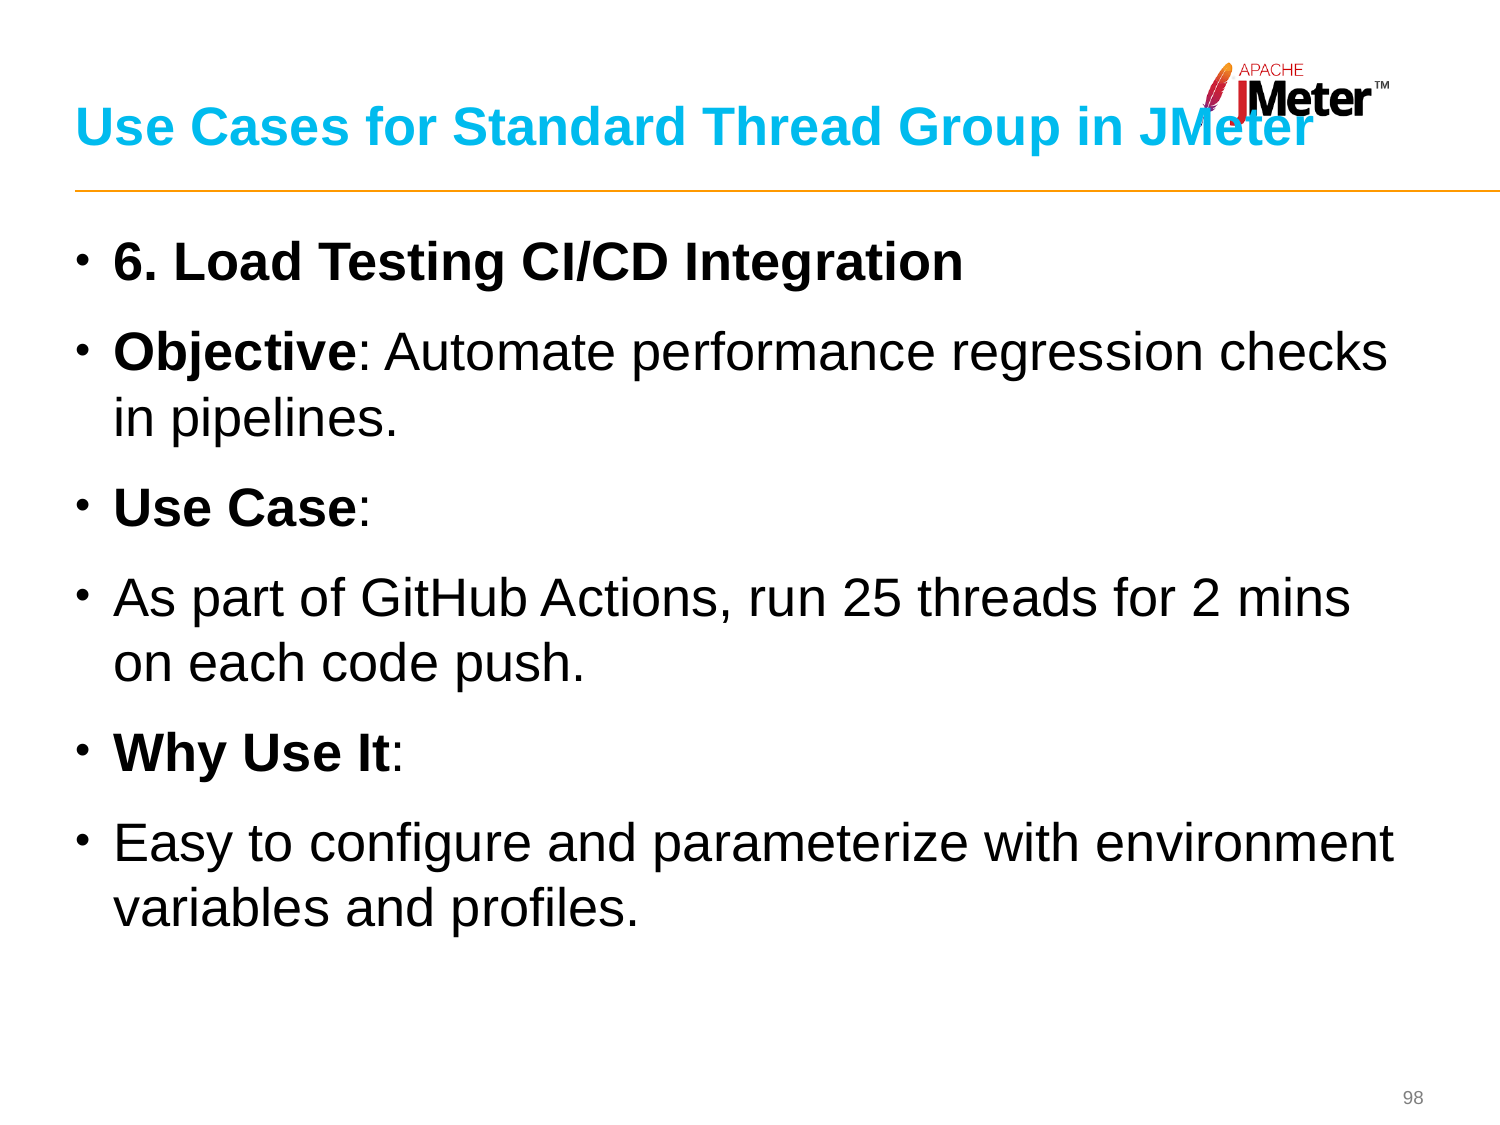

# Use Cases for Standard Thread Group in JMeter
6. Load Testing CI/CD Integration
Objective: Automate performance regression checks in pipelines.
Use Case:
As part of GitHub Actions, run 25 threads for 2 mins on each code push.
Why Use It:
Easy to configure and parameterize with environment variables and profiles.